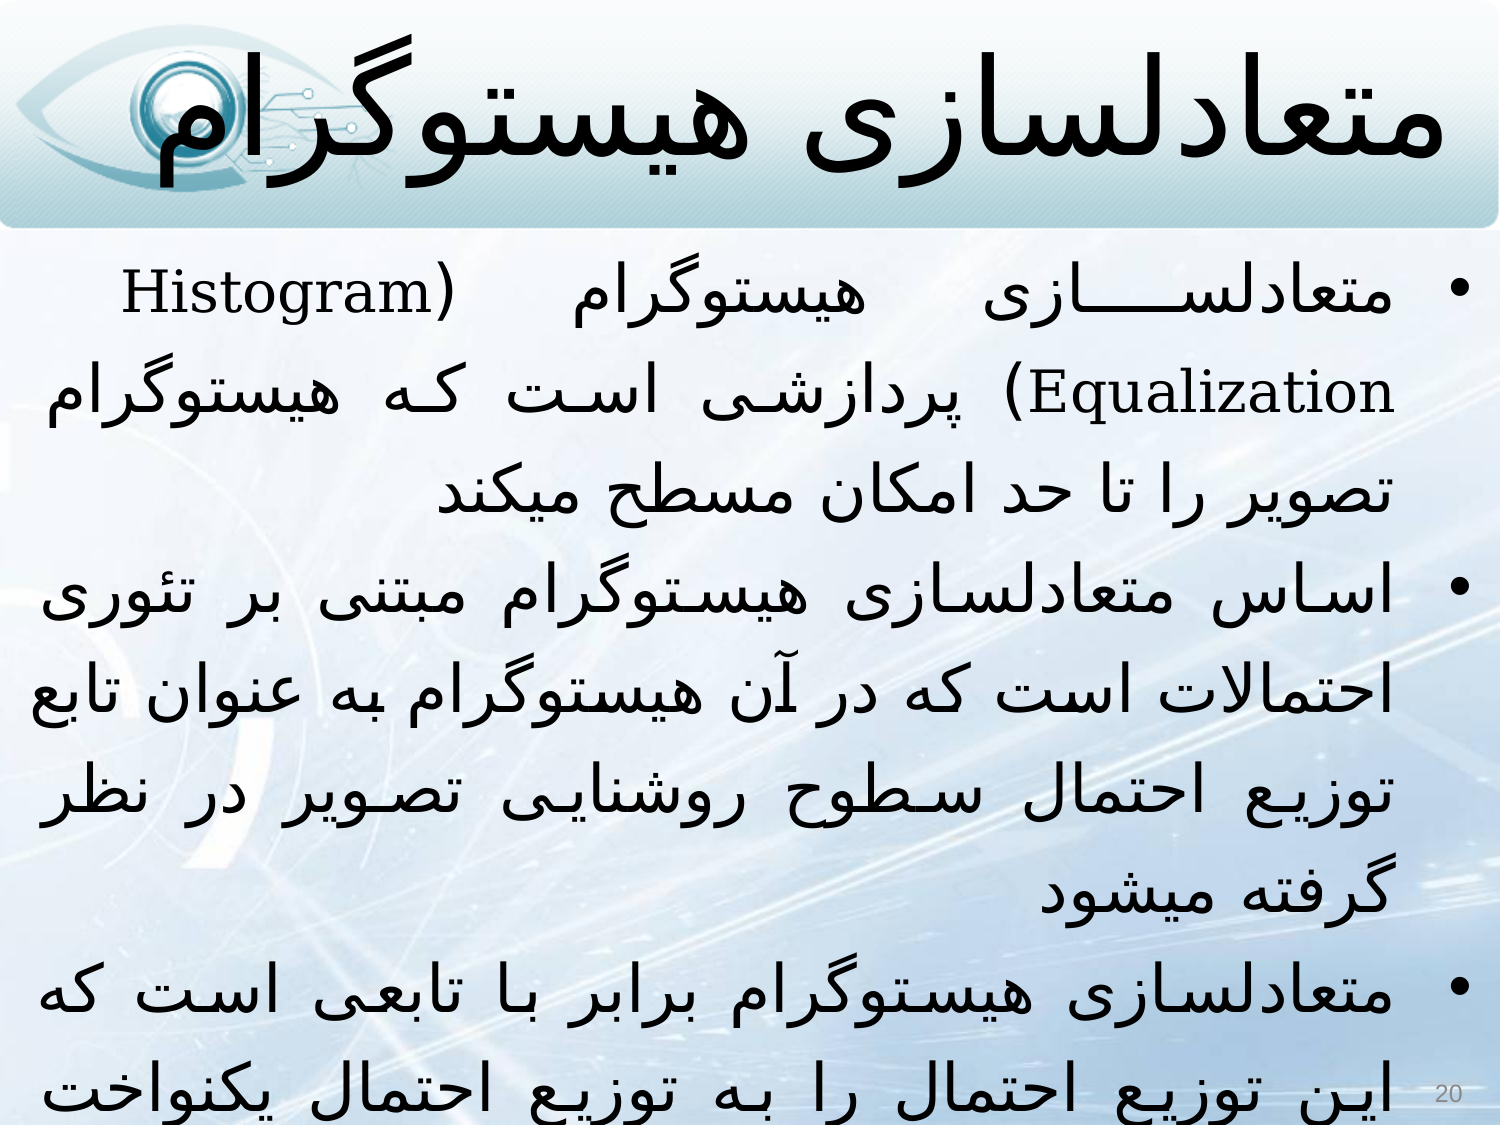

# متعادل‏سازی هیستوگرام
متعادل‏سازی هیستوگرام (Histogram Equalization) پردازشی است که هیستوگرام تصویر را تا حد امکان مسطح می‏کند
اساس متعادل‏سازی هیستوگرام مبتنی بر تئوری احتمالات است که در آن هیستوگرام به عنوان تابع توزیع احتمال سطوح روشنایی تصویر در نظر گرفته می‏شود
متعادل‏سازی هیستوگرام برابر با تابعی است که این توزیع احتمال را به توزیع احتمال یکنواخت تبدیل کند
20